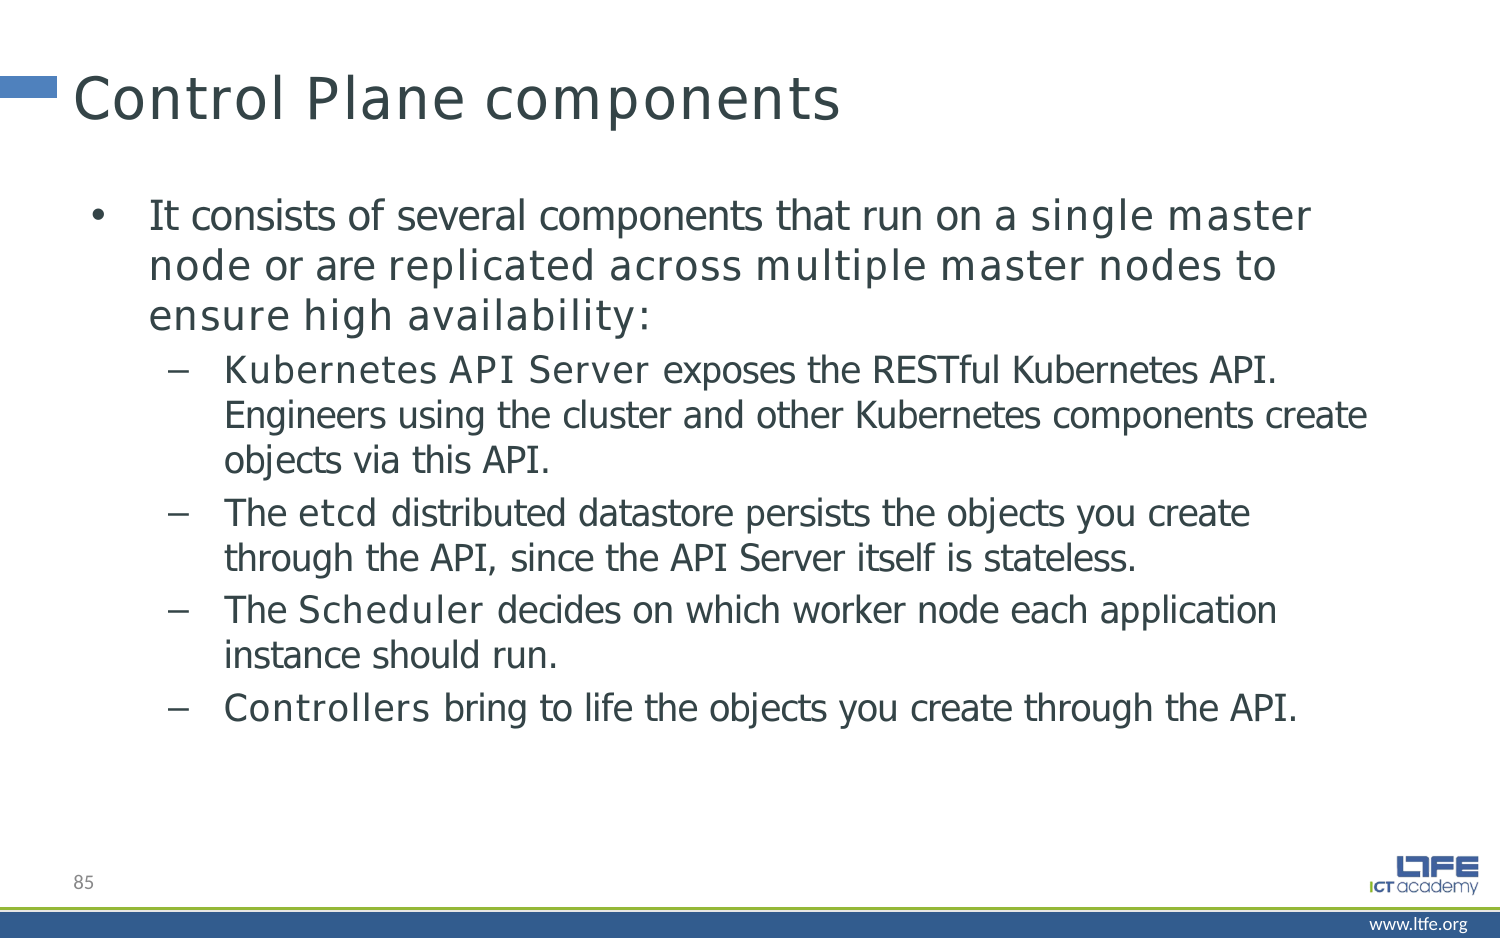

# Control Plane components
It consists of several components that run on a single master node or are replicated across multiple master nodes to ensure high availability:
Kubernetes API Server exposes the RESTful Kubernetes API. Engineers using the cluster and other Kubernetes components create objects via this API.
The etcd distributed datastore persists the objects you create through the API, since the API Server itself is stateless.
The Scheduler decides on which worker node each application instance should run.
Controllers bring to life the objects you create through the API.

85